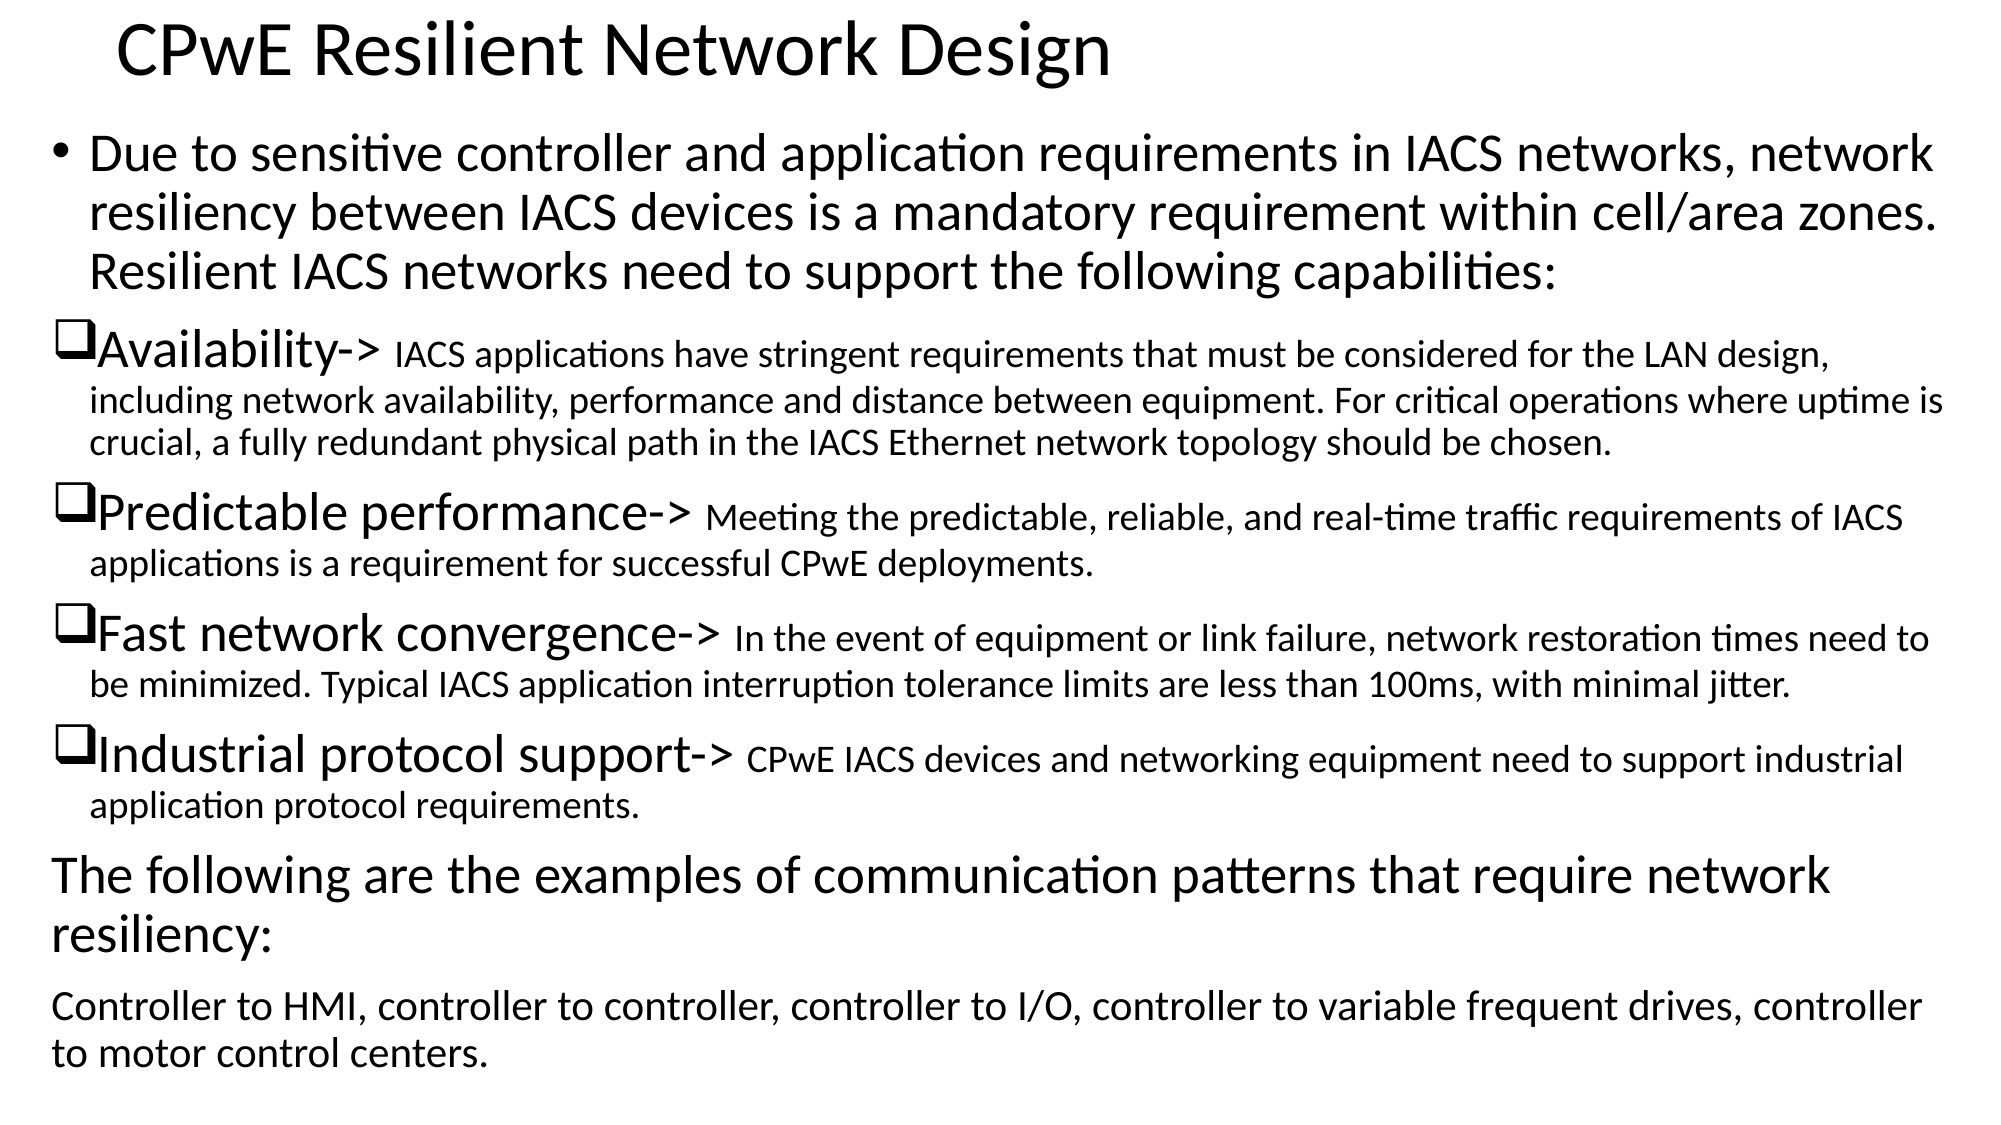

# CPwE Resilient Network Design
Due to sensitive controller and application requirements in IACS networks, network resiliency between IACS devices is a mandatory requirement within cell/area zones. Resilient IACS networks need to support the following capabilities:
Availability-> IACS applications have stringent requirements that must be considered for the LAN design, including network availability, performance and distance between equipment. For critical operations where uptime is crucial, a fully redundant physical path in the IACS Ethernet network topology should be chosen.
Predictable performance-> Meeting the predictable, reliable, and real-time traffic requirements of IACS applications is a requirement for successful CPwE deployments.
Fast network convergence-> In the event of equipment or link failure, network restoration times need to be minimized. Typical IACS application interruption tolerance limits are less than 100ms, with minimal jitter.
Industrial protocol support-> CPwE IACS devices and networking equipment need to support industrial application protocol requirements.
The following are the examples of communication patterns that require network resiliency:
Controller to HMI, controller to controller, controller to I/O, controller to variable frequent drives, controller to motor control centers.